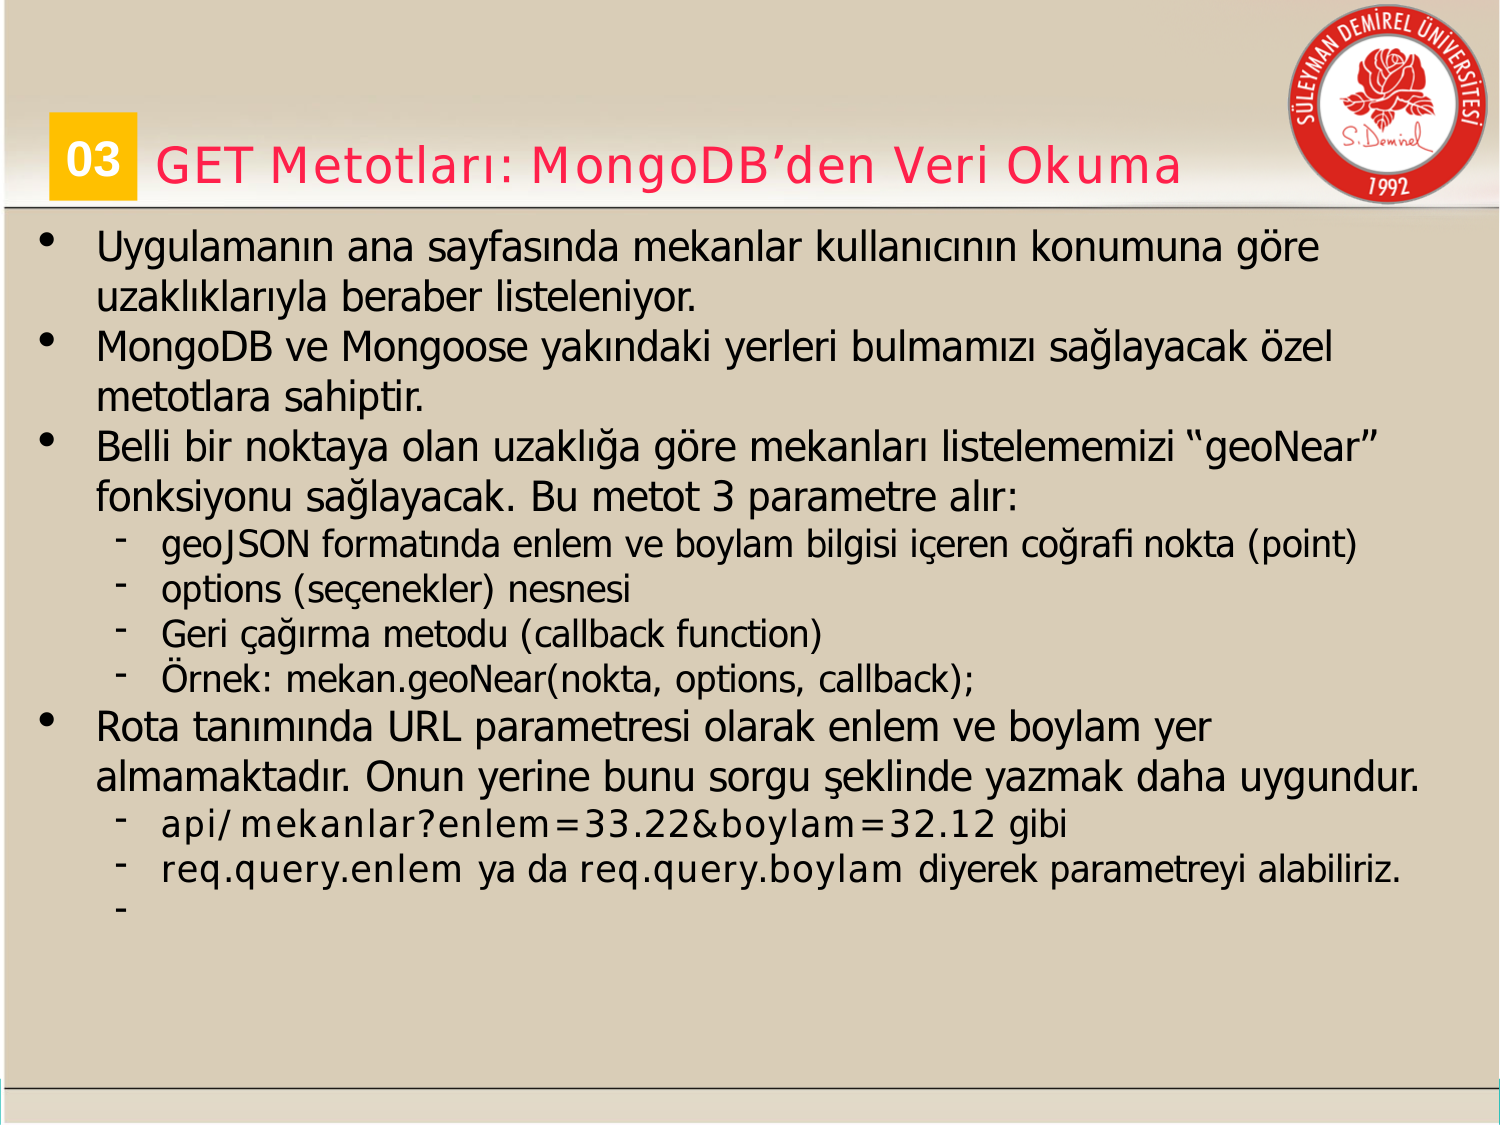

03
GET Metotları: MongoDB’den Veri Okuma
Uygulamanın ana sayfasında mekanlar kullanıcının konumuna göre uzaklıklarıyla beraber listeleniyor.
MongoDB ve Mongoose yakındaki yerleri bulmamızı sağlayacak özel metotlara sahiptir.
Belli bir noktaya olan uzaklığa göre mekanları listelememizi “geoNear” fonksiyonu sağlayacak. Bu metot 3 parametre alır:
geoJSON formatında enlem ve boylam bilgisi içeren coğrafi nokta (point)
options (seçenekler) nesnesi
Geri çağırma metodu (callback function)
Örnek: mekan.geoNear(nokta, options, callback);
Rota tanımında URL parametresi olarak enlem ve boylam yer almamaktadır. Onun yerine bunu sorgu şeklinde yazmak daha uygundur.
api/mekanlar?enlem=33.22&boylam=32.12 gibi
req.query.enlem ya da req.query.boylam diyerek parametreyi alabiliriz.